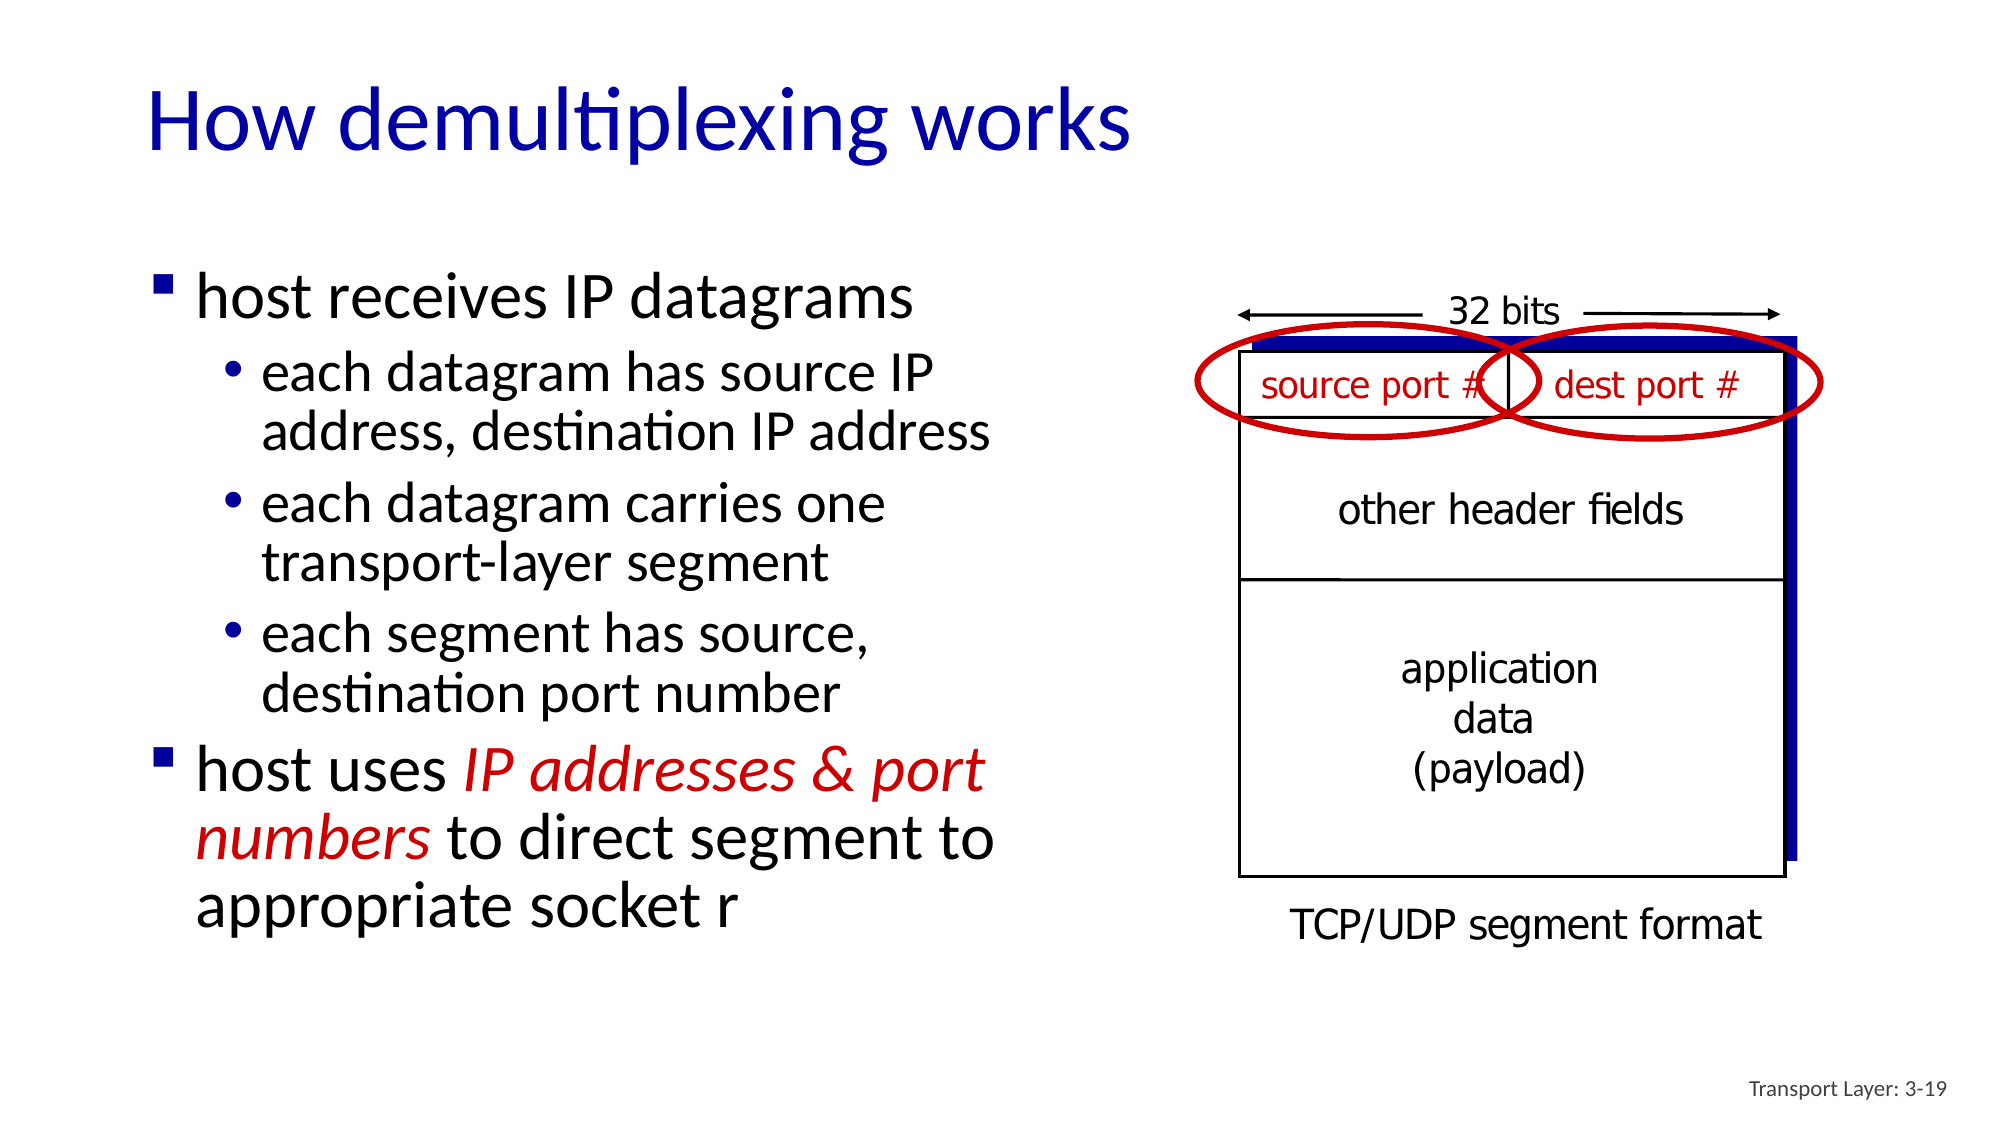

# How demultiplexing works
host receives IP datagrams
each datagram has source IP address, destination IP address
each datagram carries one transport-layer segment
each segment has source, destination port number
host uses IP addresses & port numbers to direct segment to appropriate socket r
32 bits

source port #
dest port #

other header fields

application
data
(payload)
TCP/UDP segment format

Transport Layer: 3-19